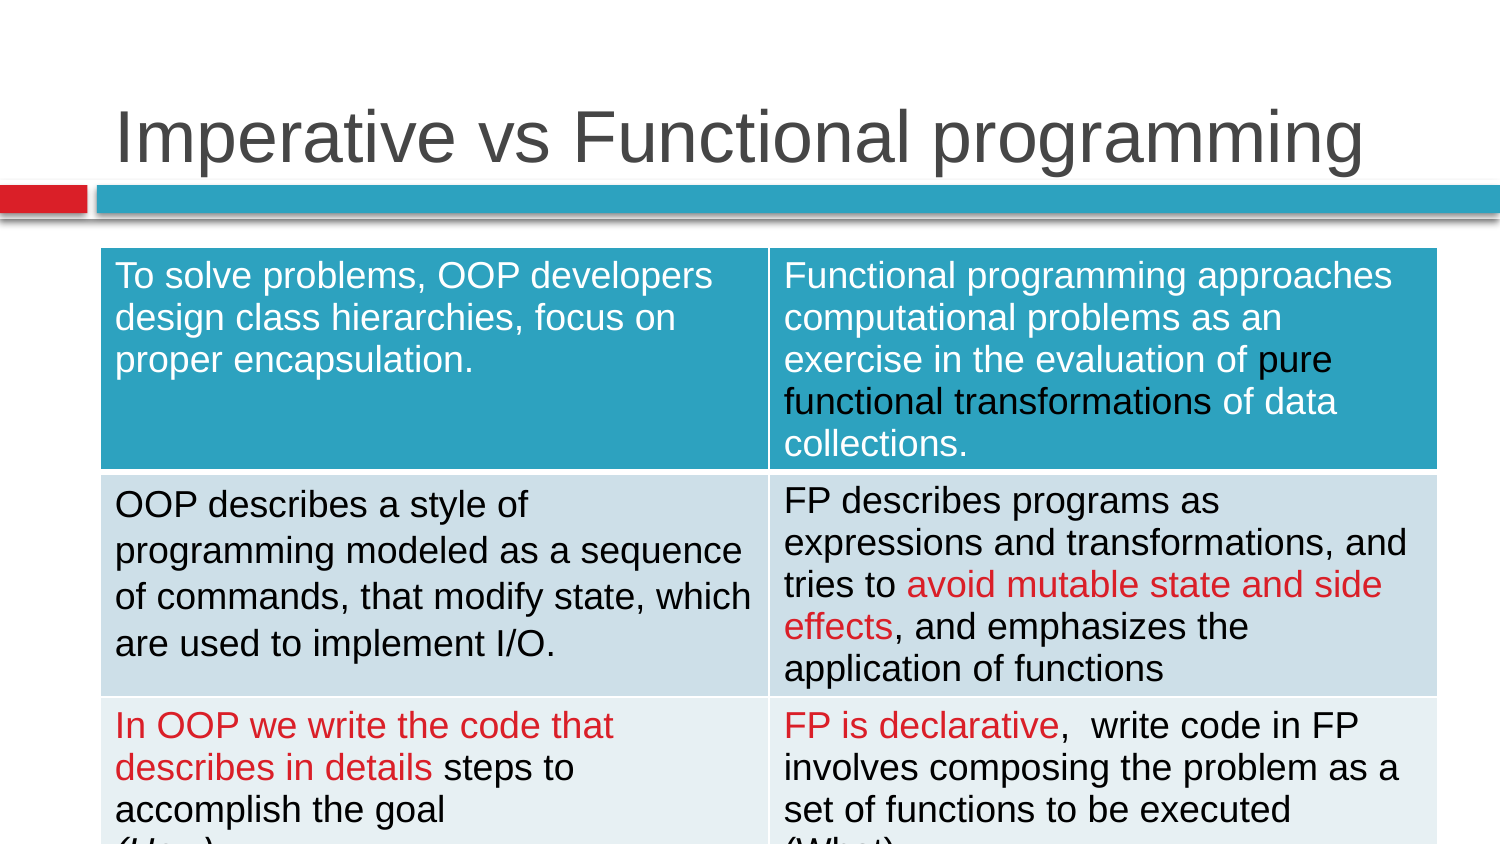

# Imperative vs Functional programming
| To solve problems, OOP developers design class hierarchies, focus on proper encapsulation. | Functional programming approaches computational problems as an exercise in the evaluation of pure functional transformations of data collections. |
| --- | --- |
| OOP describes a style of programming modeled as a sequence of commands, that modify state, which are used to implement I/O. | FP describes programs as expressions and transformations, and tries to avoid mutable state and side effects, and emphasizes the application of functions |
| In OOP we write the code that describes in details steps to accomplish the goal (How) | FP is declarative, write code in FP involves composing the problem as a set of functions to be executed (What) |